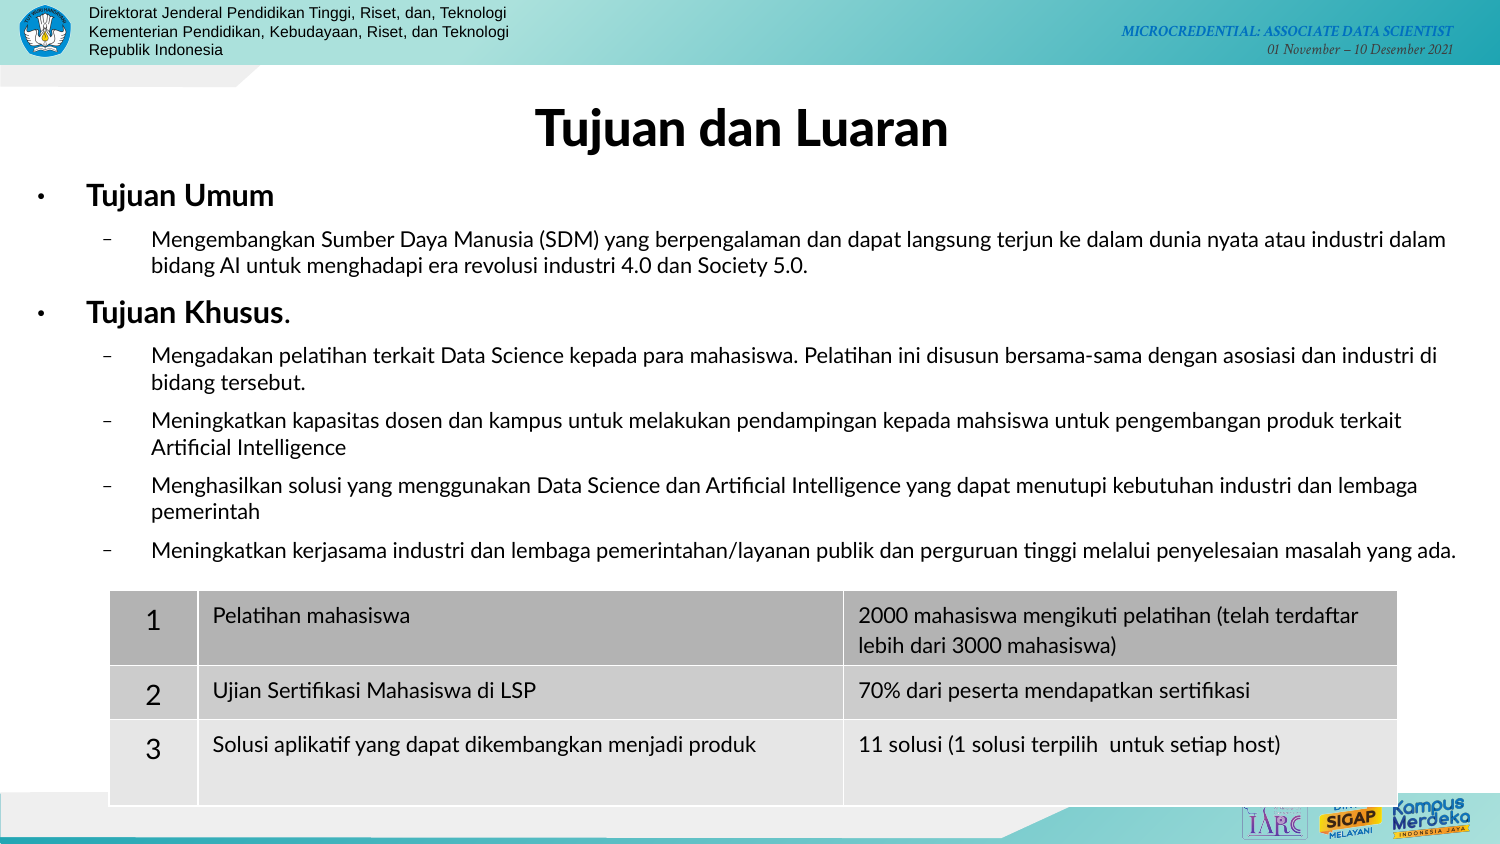

Tujuan dan Luaran
Tujuan Umum
Mengembangkan Sumber Daya Manusia (SDM) yang berpengalaman dan dapat langsung terjun ke dalam dunia nyata atau industri dalam bidang AI untuk menghadapi era revolusi industri 4.0 dan Society 5.0.
Tujuan Khusus.
Mengadakan pelatihan terkait Data Science kepada para mahasiswa. Pelatihan ini disusun bersama-sama dengan asosiasi dan industri di bidang tersebut.
Meningkatkan kapasitas dosen dan kampus untuk melakukan pendampingan kepada mahsiswa untuk pengembangan produk terkait Artificial Intelligence
Menghasilkan solusi yang menggunakan Data Science dan Artificial Intelligence yang dapat menutupi kebutuhan industri dan lembaga pemerintah
Meningkatkan kerjasama industri dan lembaga pemerintahan/layanan publik dan perguruan tinggi melalui penyelesaian masalah yang ada.
| 1 | Pelatihan mahasiswa | 2000 mahasiswa mengikuti pelatihan (telah terdaftar lebih dari 3000 mahasiswa) |
| --- | --- | --- |
| 2 | Ujian Sertifikasi Mahasiswa di LSP | 70% dari peserta mendapatkan sertifikasi |
| 3 | Solusi aplikatif yang dapat dikembangkan menjadi produk | 11 solusi (1 solusi terpilih untuk setiap host) |